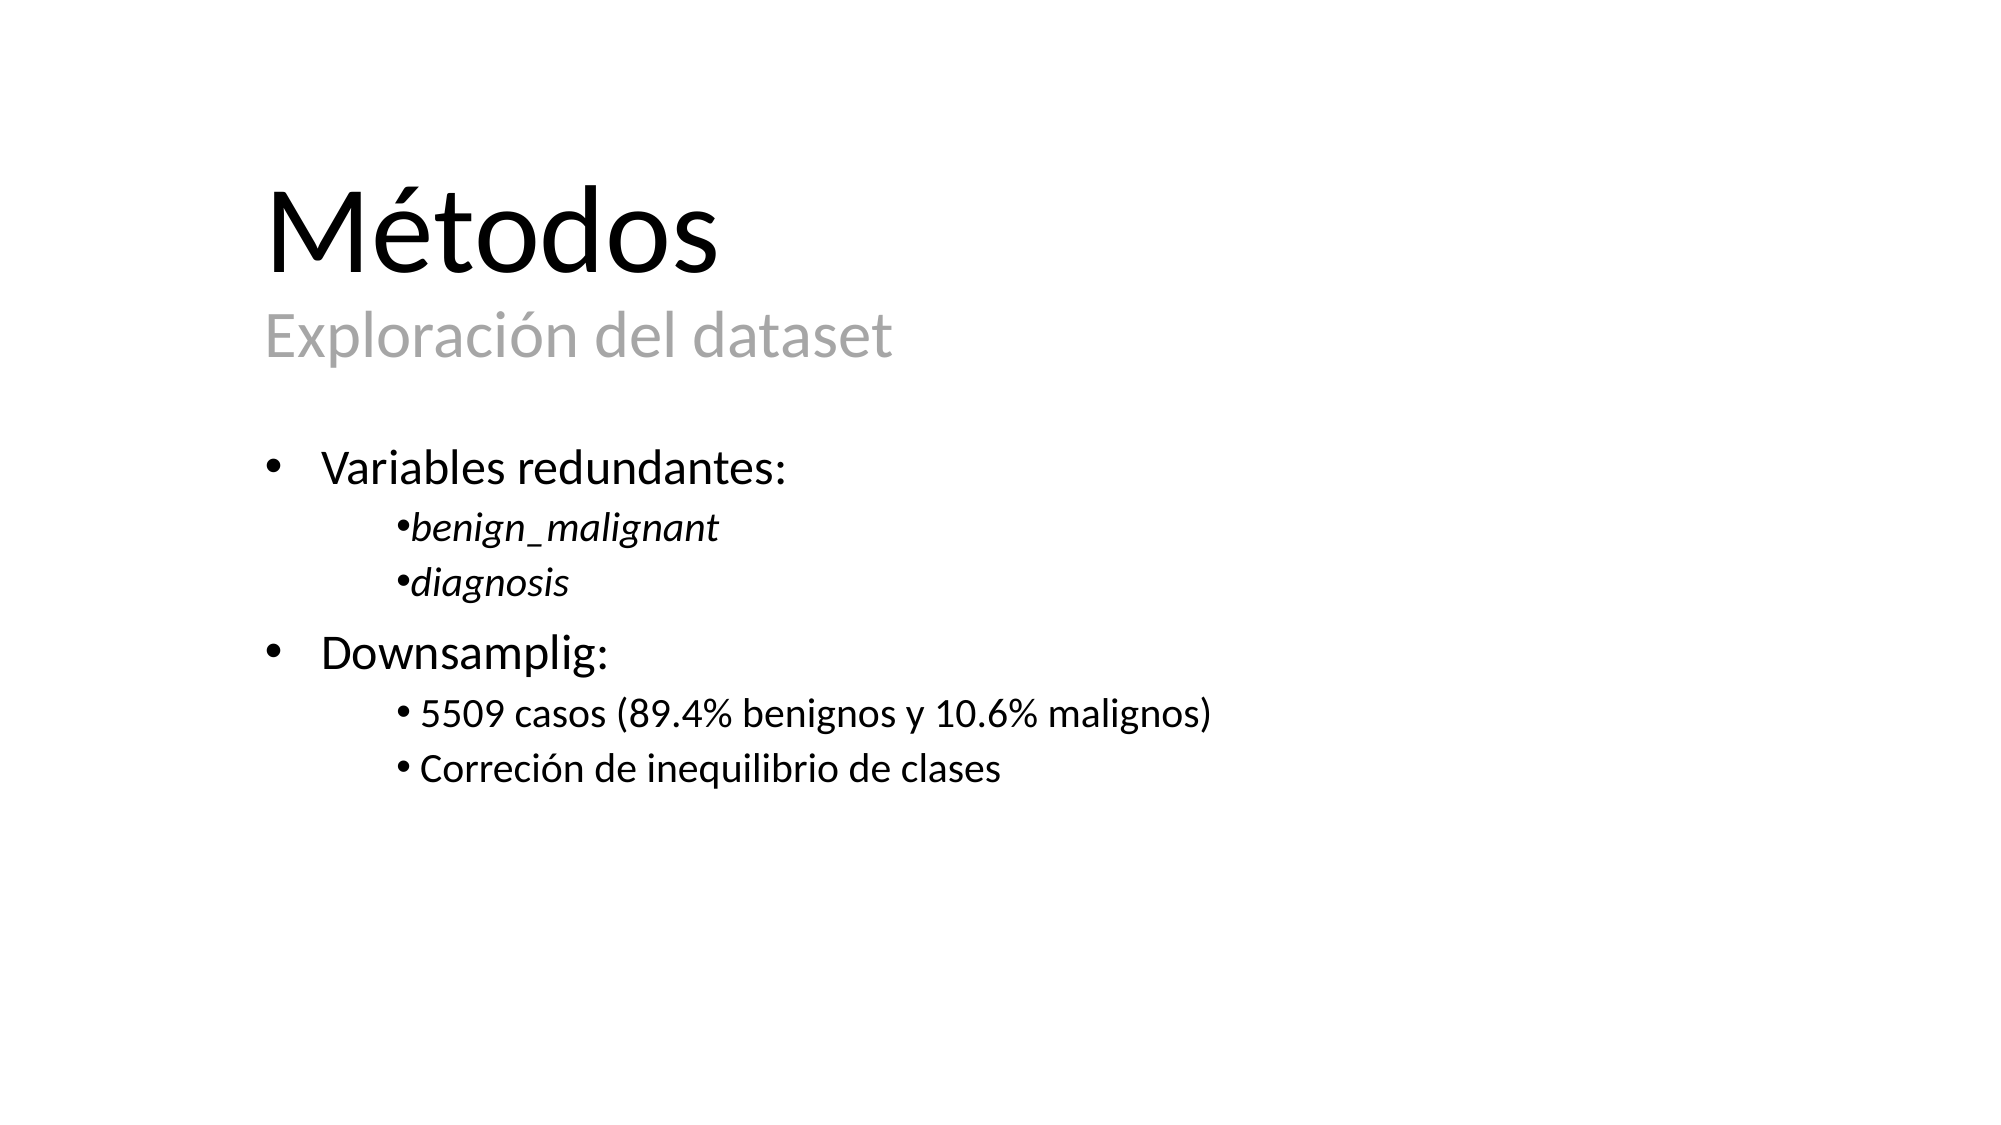

# Métodos Exploración del dataset
Variables redundantes:
benign_malignant
diagnosis
Downsamplig:
 5509 casos (89.4% benignos y 10.6% malignos)
 Correción de inequilibrio de clases